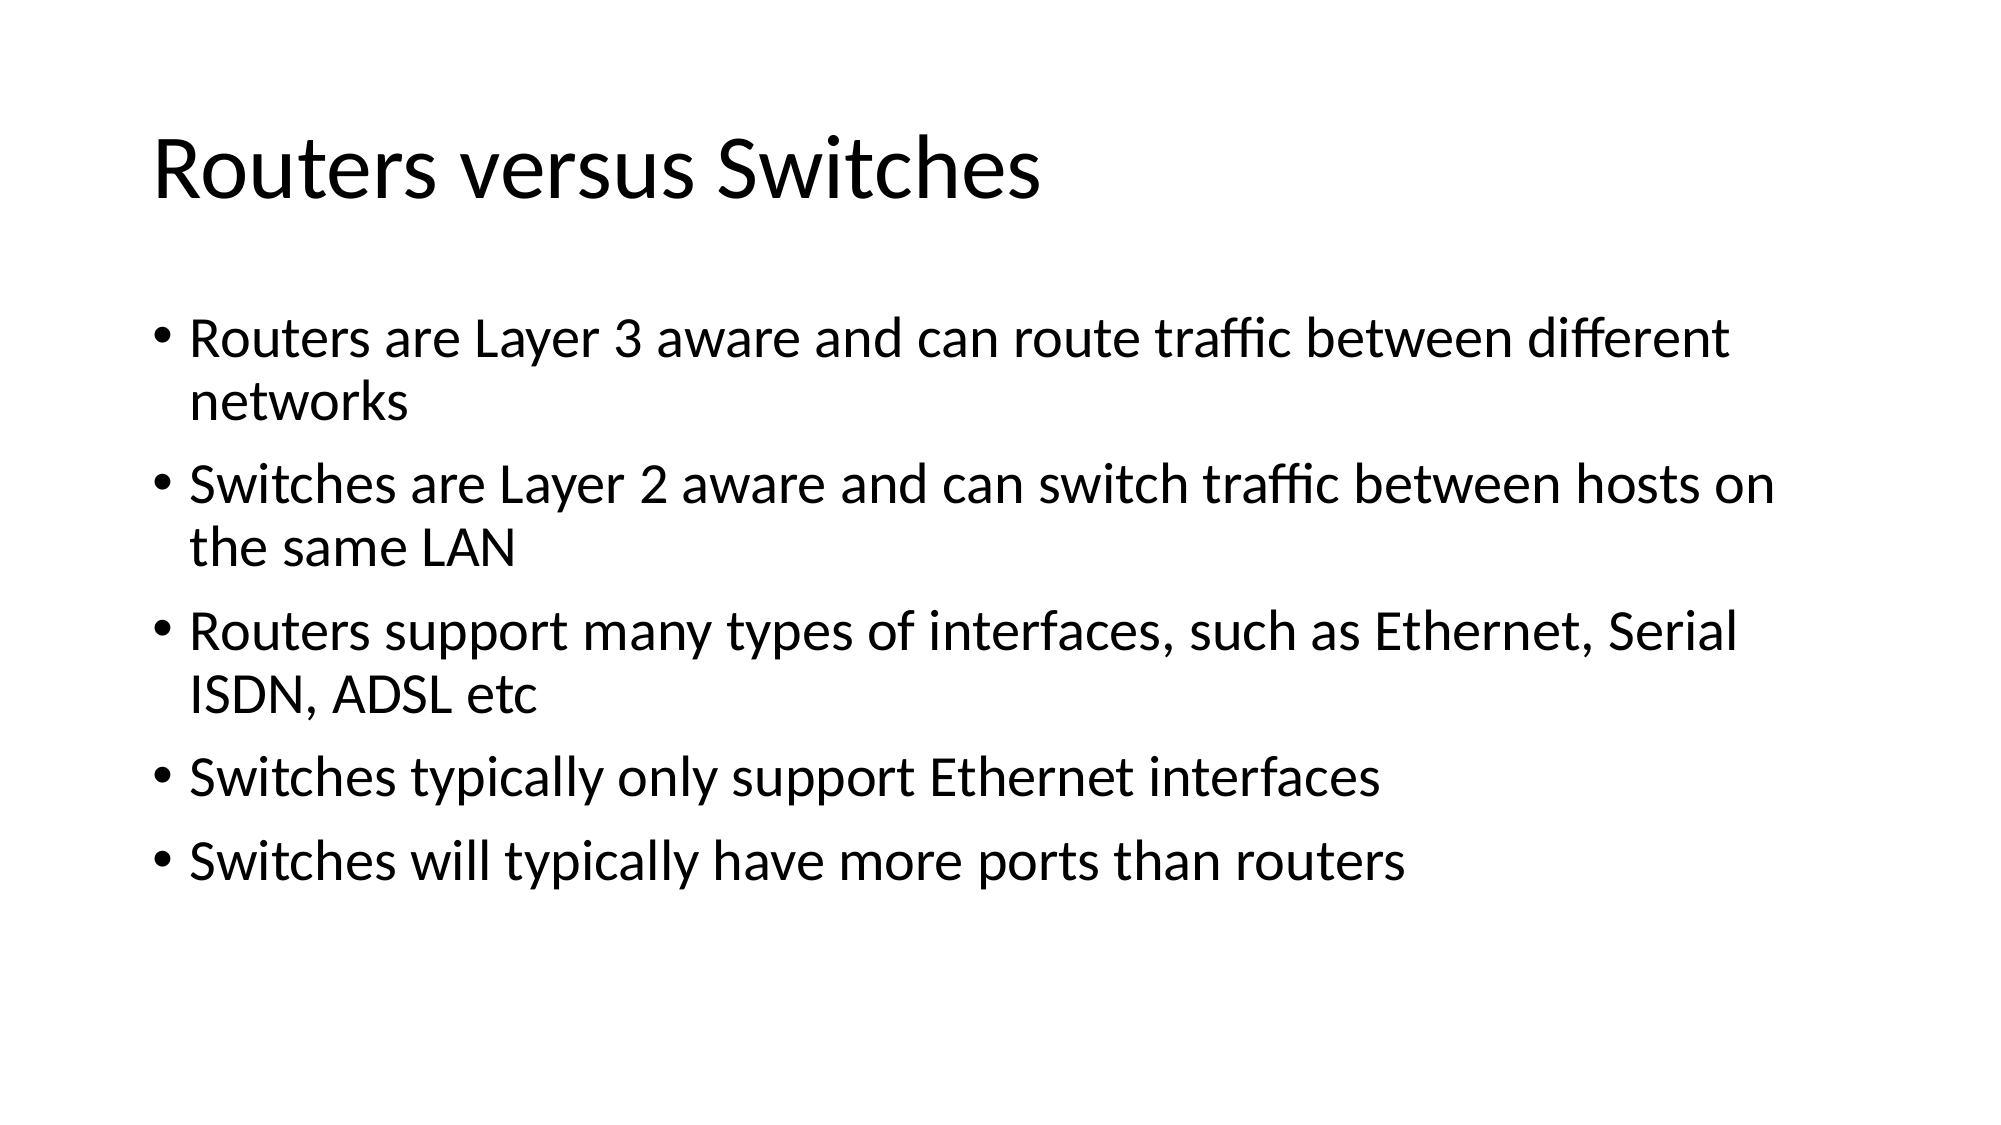

# Routers versus Switches
Routers are Layer 3 aware and can route traffic between different networks
Switches are Layer 2 aware and can switch traffic between hosts on the same LAN
Routers support many types of interfaces, such as Ethernet, Serial ISDN, ADSL etc
Switches typically only support Ethernet interfaces
Switches will typically have more ports than routers